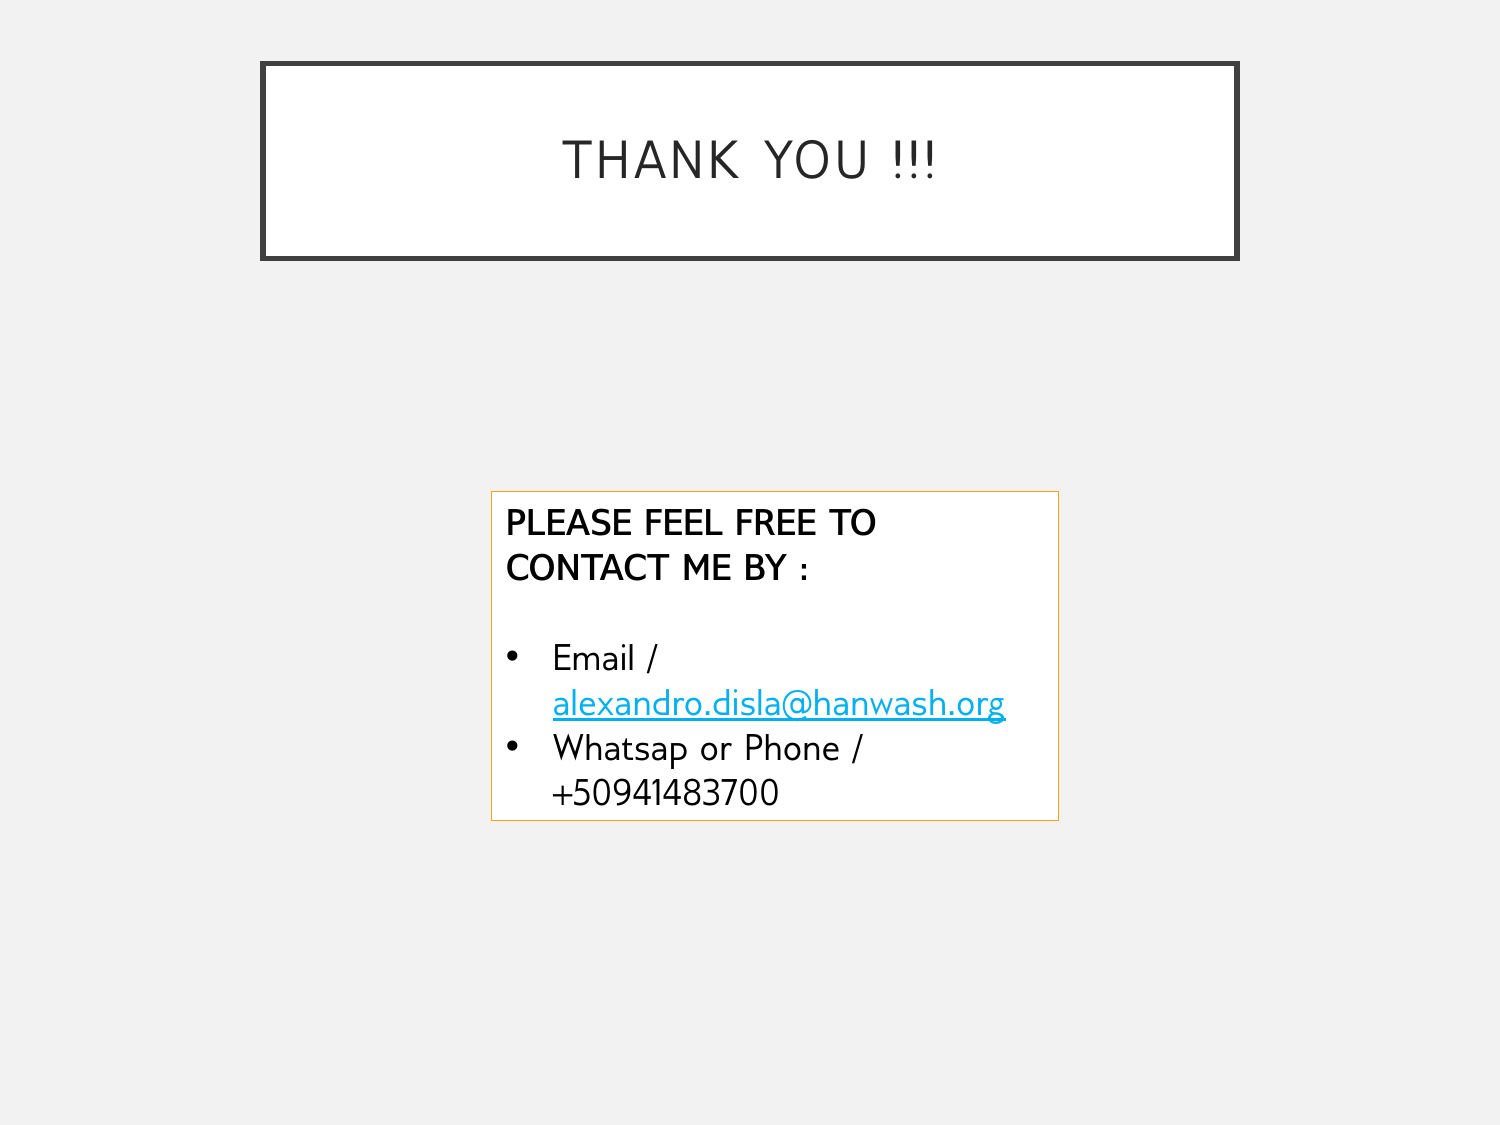

# Thank You !!!
PLEASE FEEL FREE TO CONTACT ME BY :

Email / alexandro.disla@hanwash.org
Whatsap or Phone / +50941483700